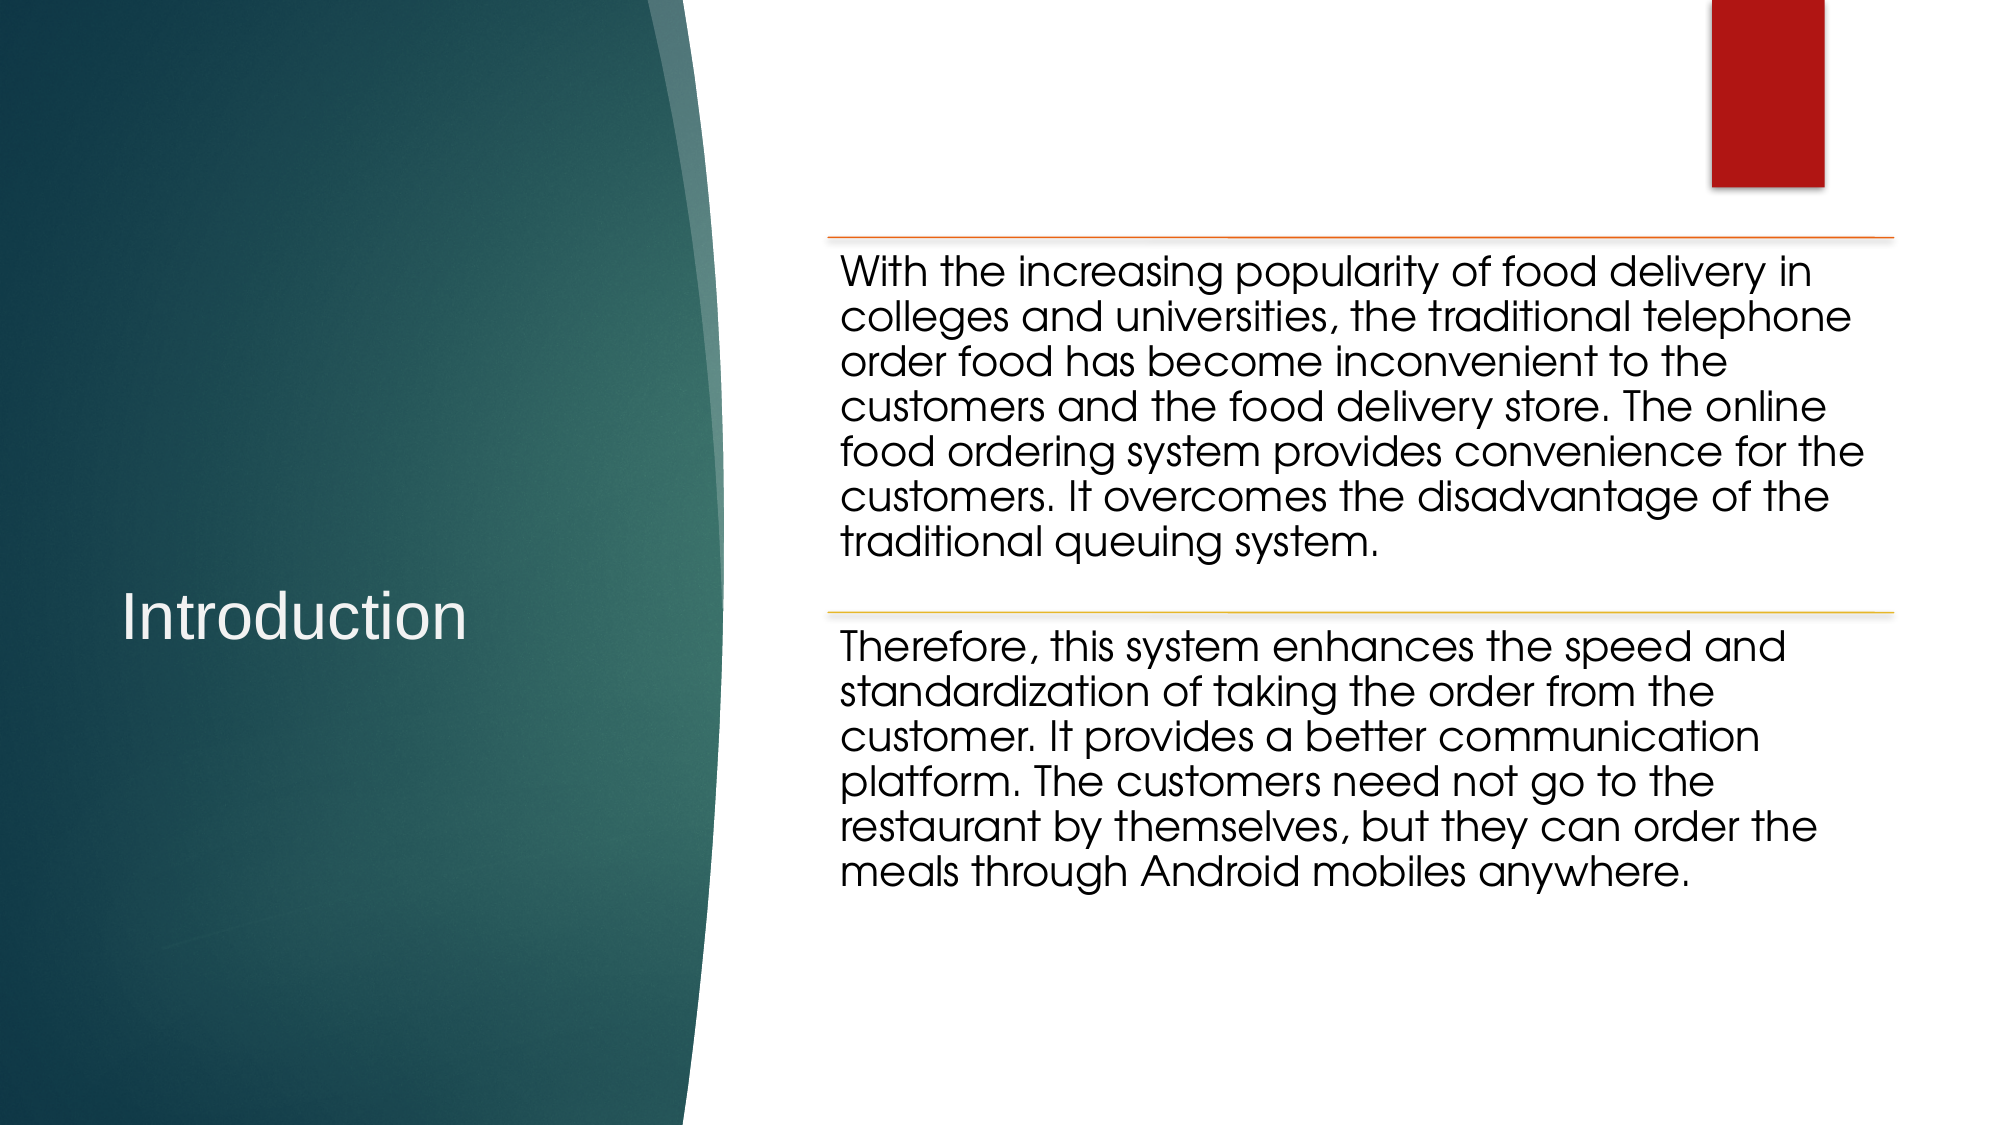

# Introduction
With the increasing popularity of food delivery in colleges and universities, the traditional telephone order food has become inconvenient to the customers and the food delivery store. The online food ordering system provides convenience for the customers. It overcomes the disadvantage of the traditional queuing system.
Therefore, this system enhances the speed and standardization of taking the order from the customer. It provides a better communication platform. The customers need not go to the restaurant by themselves, but they can order the meals through Android mobiles anywhere.